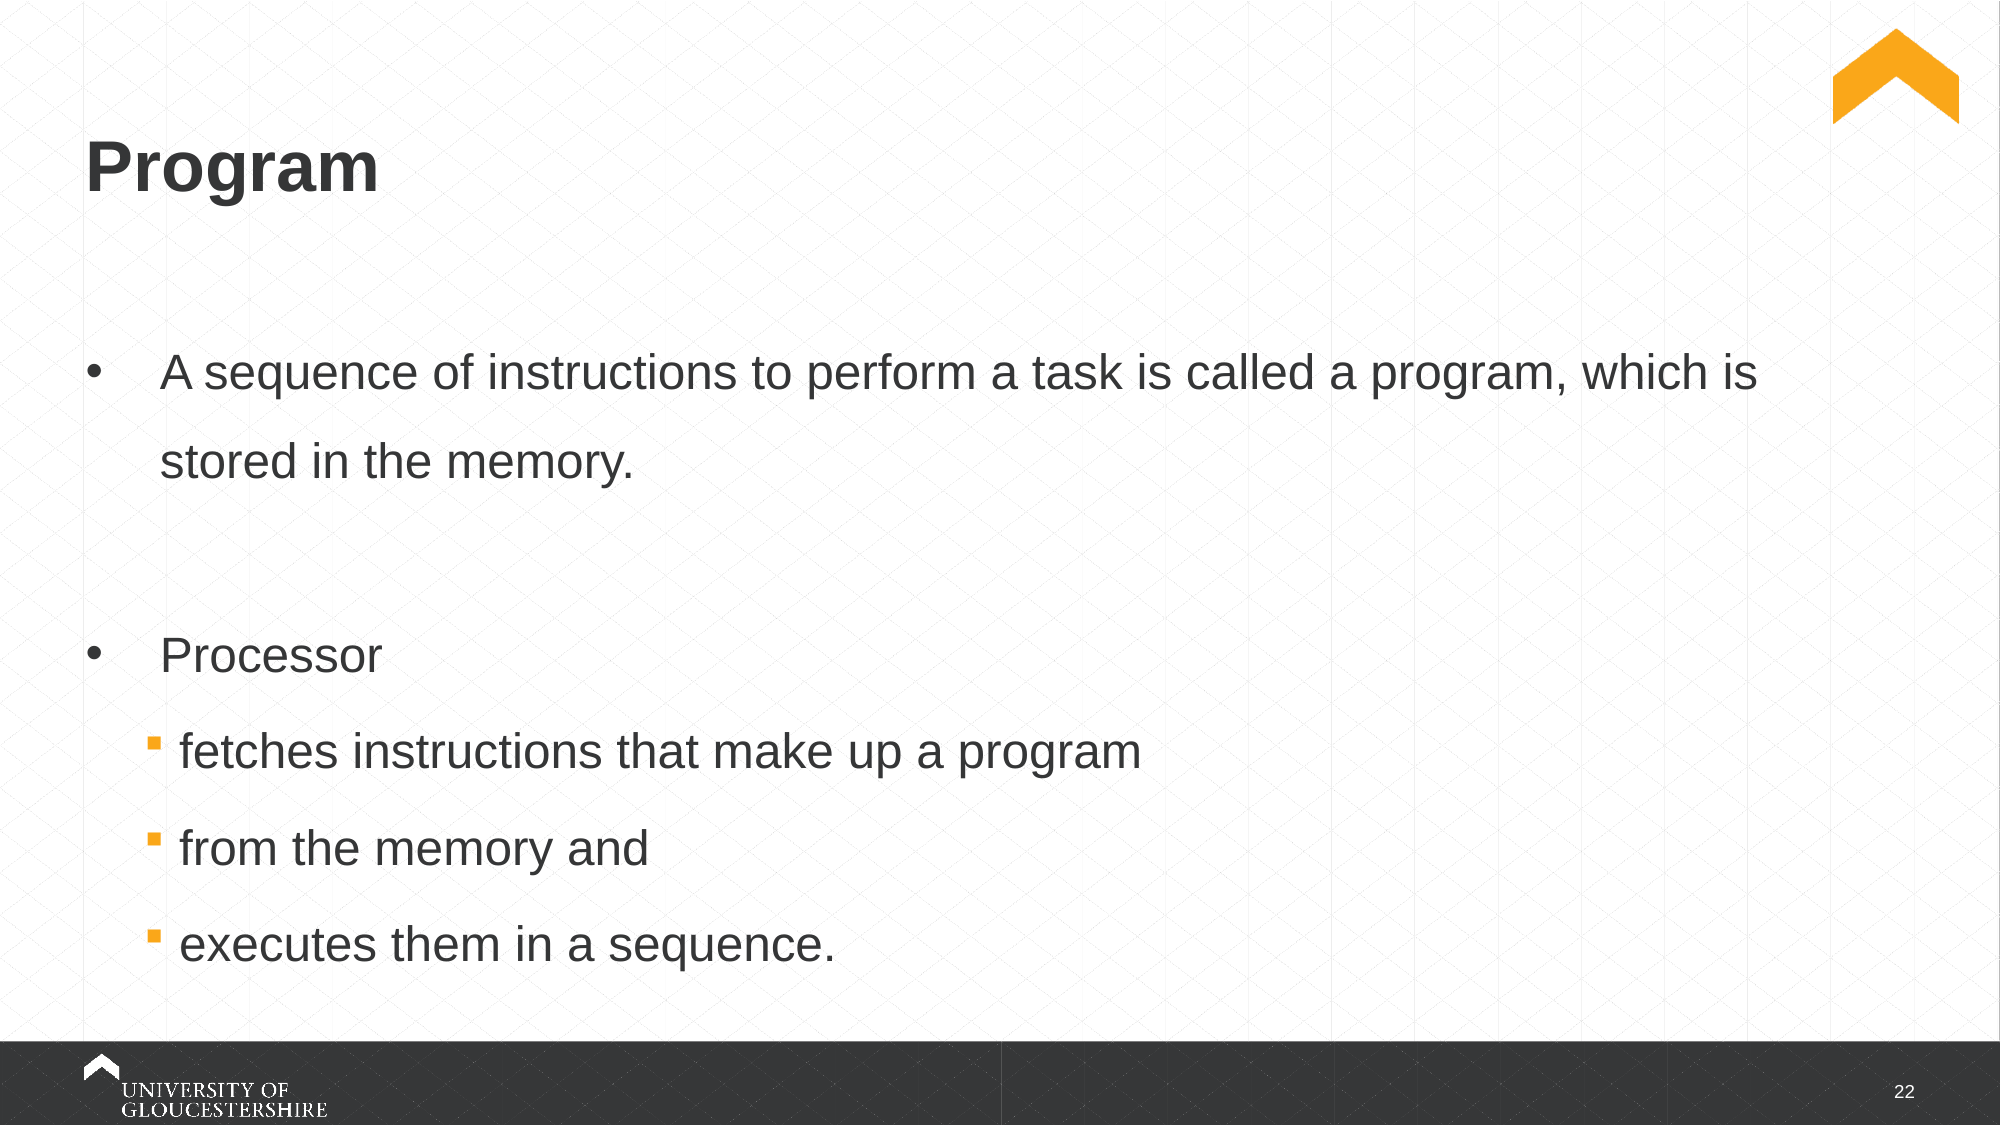

# Program
A sequence of instructions to perform a task is called a program, which is stored in the memory.

Processor
fetches instructions that make up a program
from the memory and
executes them in a sequence.